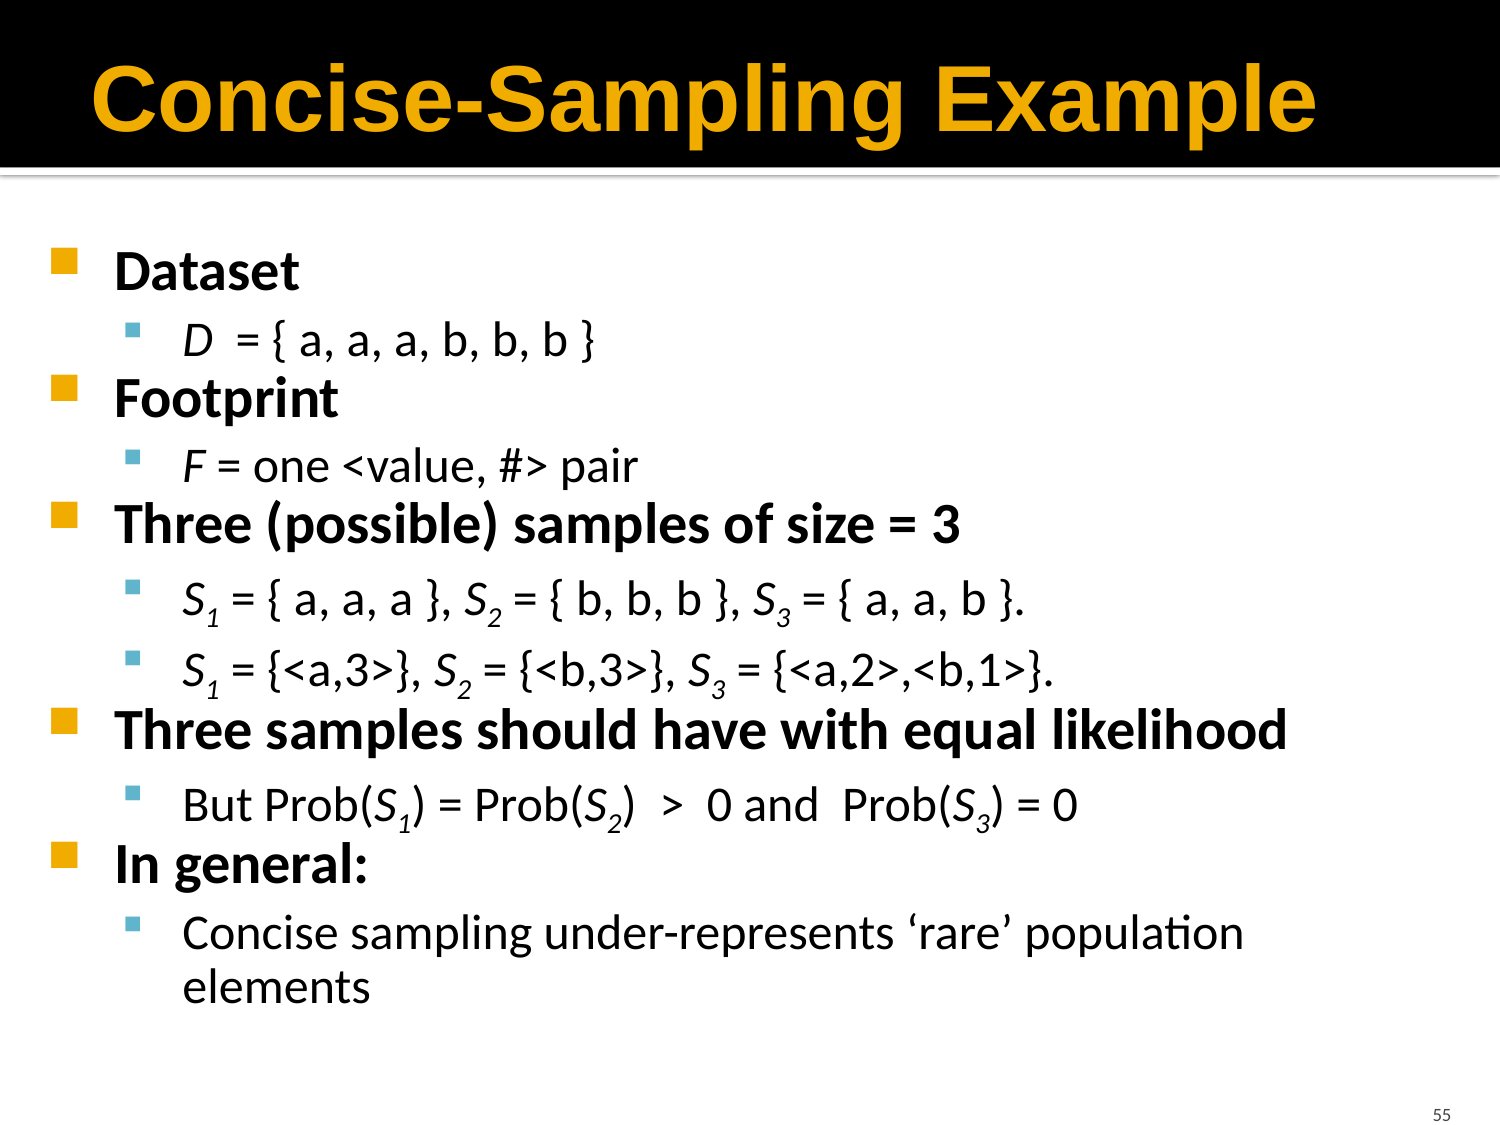

# Concise-Sampling Example
Dataset
D  = { a, a, a, b, b, b }
Footprint
F = one <value, #> pair
Three (possible) samples of size = 3
S1 = { a, a, a }, S2 = { b, b, b }, S3 = { a, a, b }.
S1 = {<a,3>}, S2 = {<b,3>}, S3 = {<a,2>,<b,1>}.
Three samples should have with equal likelihood
But Prob(S1) = Prob(S2)  >  0 and  Prob(S3) = 0
In general:
Concise sampling under-represents ‘rare’ population elements
55